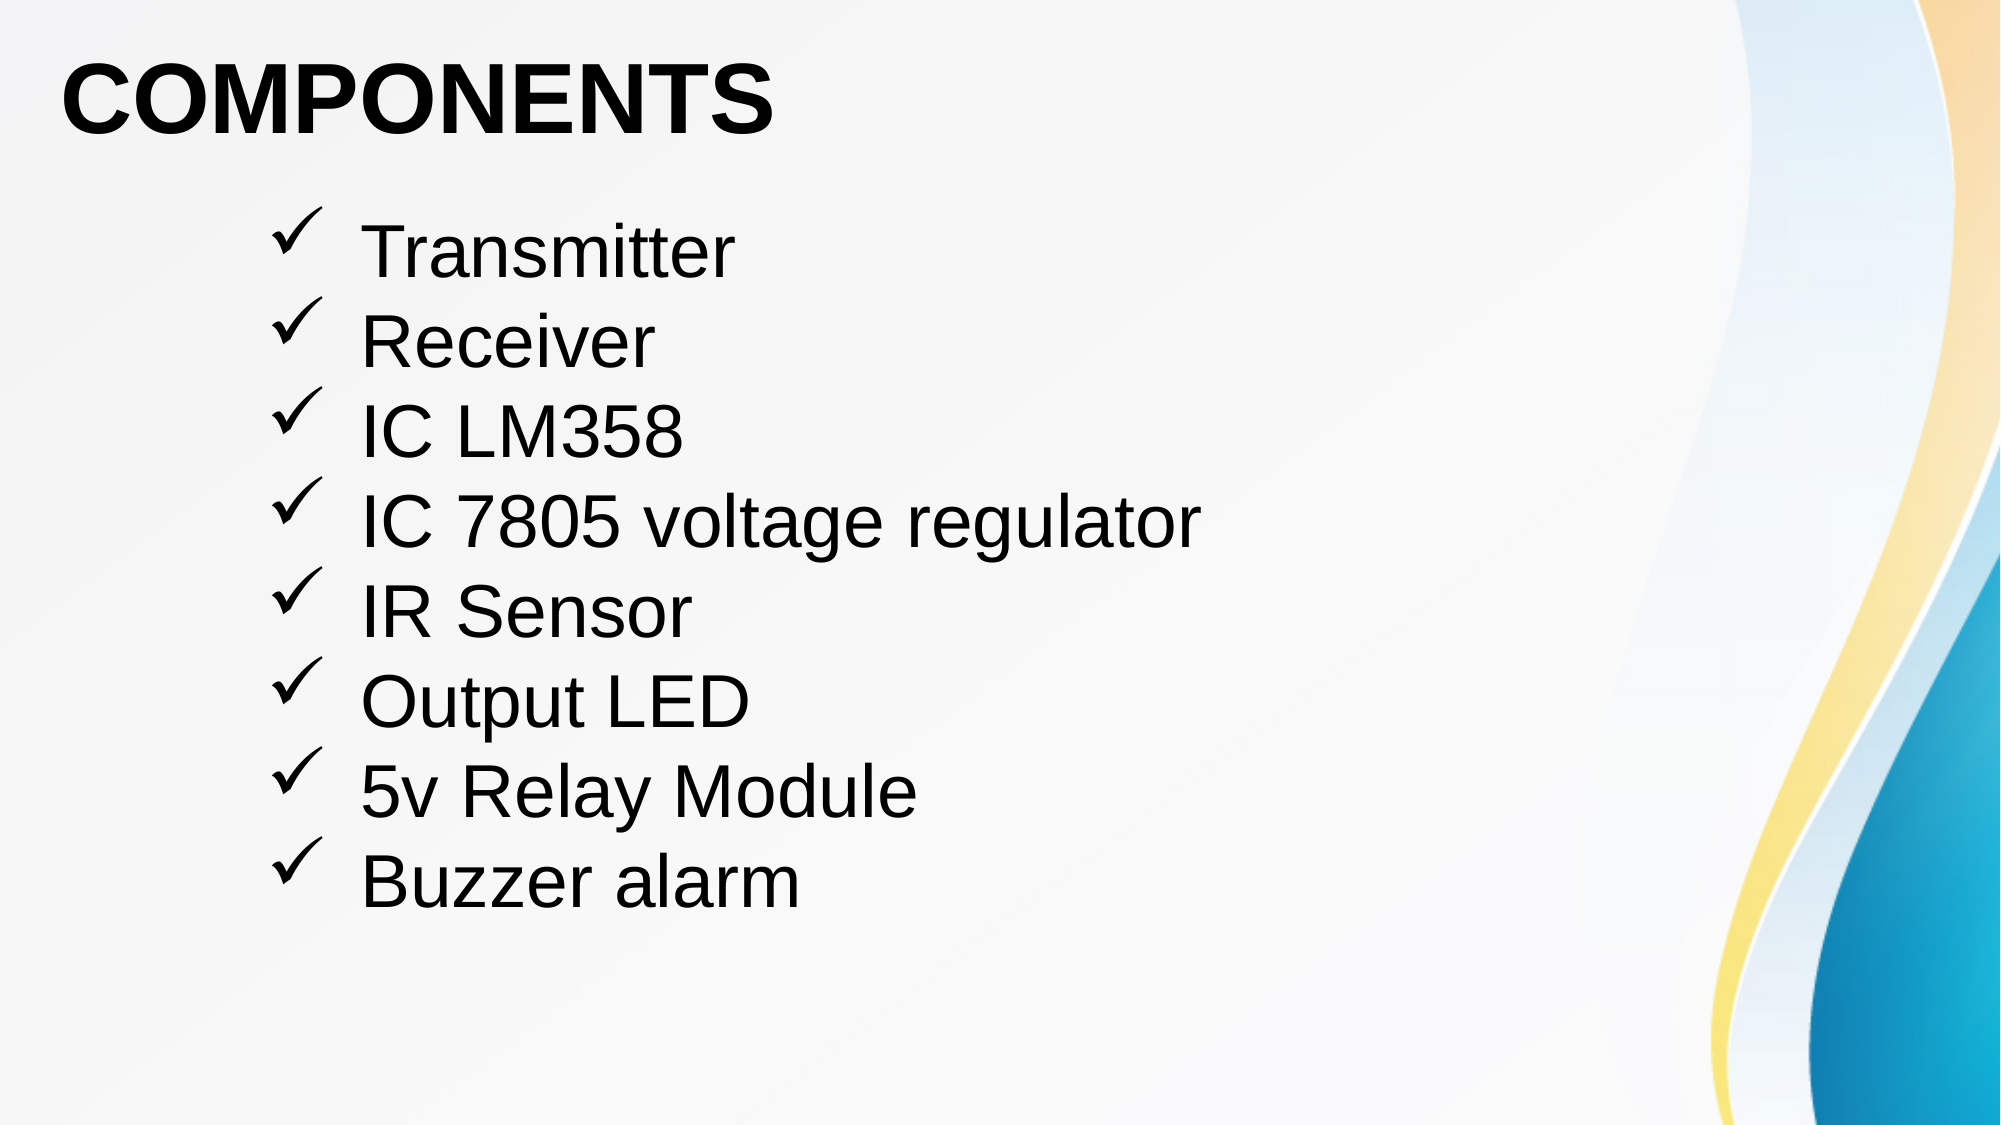

COMPONENTS
Transmitter
Receiver
IC LM358
IC 7805 voltage regulator
IR Sensor
Output LED
5v Relay Module
Buzzer alarm